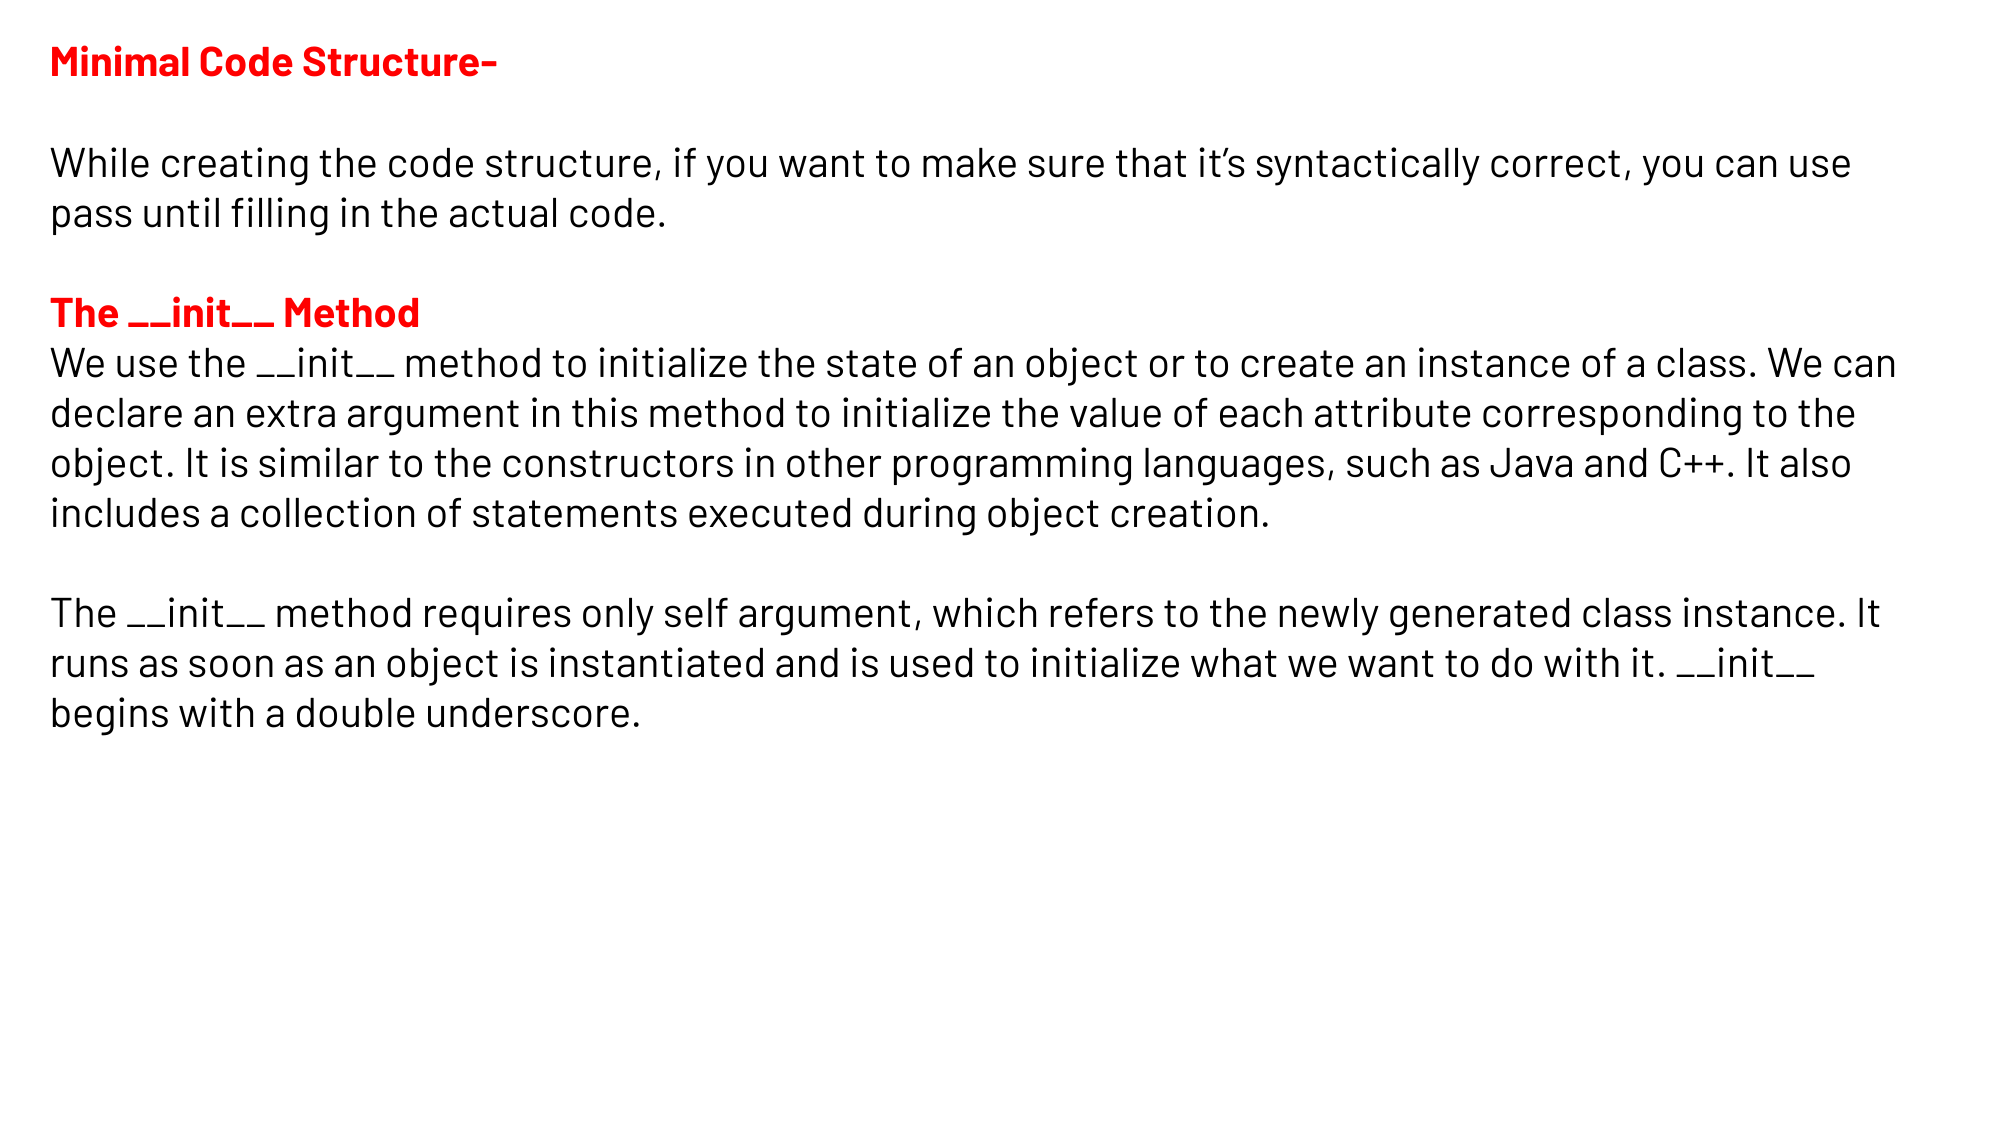

Minimal Code Structure-

While creating the code structure, if you want to make sure that it’s syntactically correct, you can use pass until filling in the actual code.

The __init__ Method
We use the __init__ method to initialize the state of an object or to create an instance of a class. We can declare an extra argument in this method to initialize the value of each attribute corresponding to the object. It is similar to the constructors in other programming languages, such as Java and C++. It also includes a collection of statements executed during object creation.

The __init__ method requires only self argument, which refers to the newly generated class instance. It runs as soon as an object is instantiated and is used to initialize what we want to do with it. __init__ begins with a double underscore.